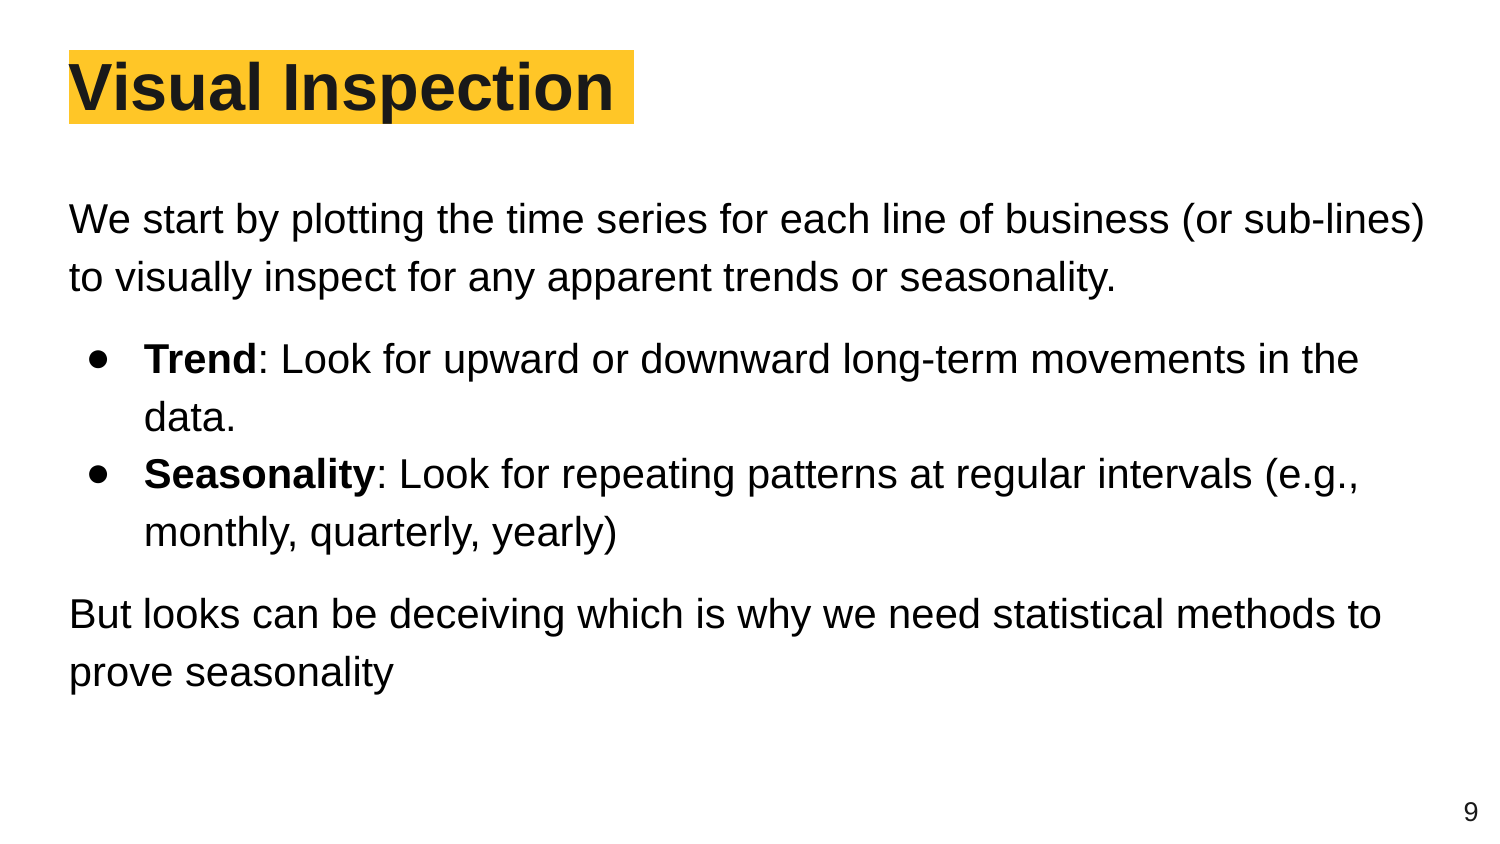

# Visual Inspection
We start by plotting the time series for each line of business (or sub-lines) to visually inspect for any apparent trends or seasonality.
Trend: Look for upward or downward long-term movements in the data.
Seasonality: Look for repeating patterns at regular intervals (e.g., monthly, quarterly, yearly)
But looks can be deceiving which is why we need statistical methods to prove seasonality
9